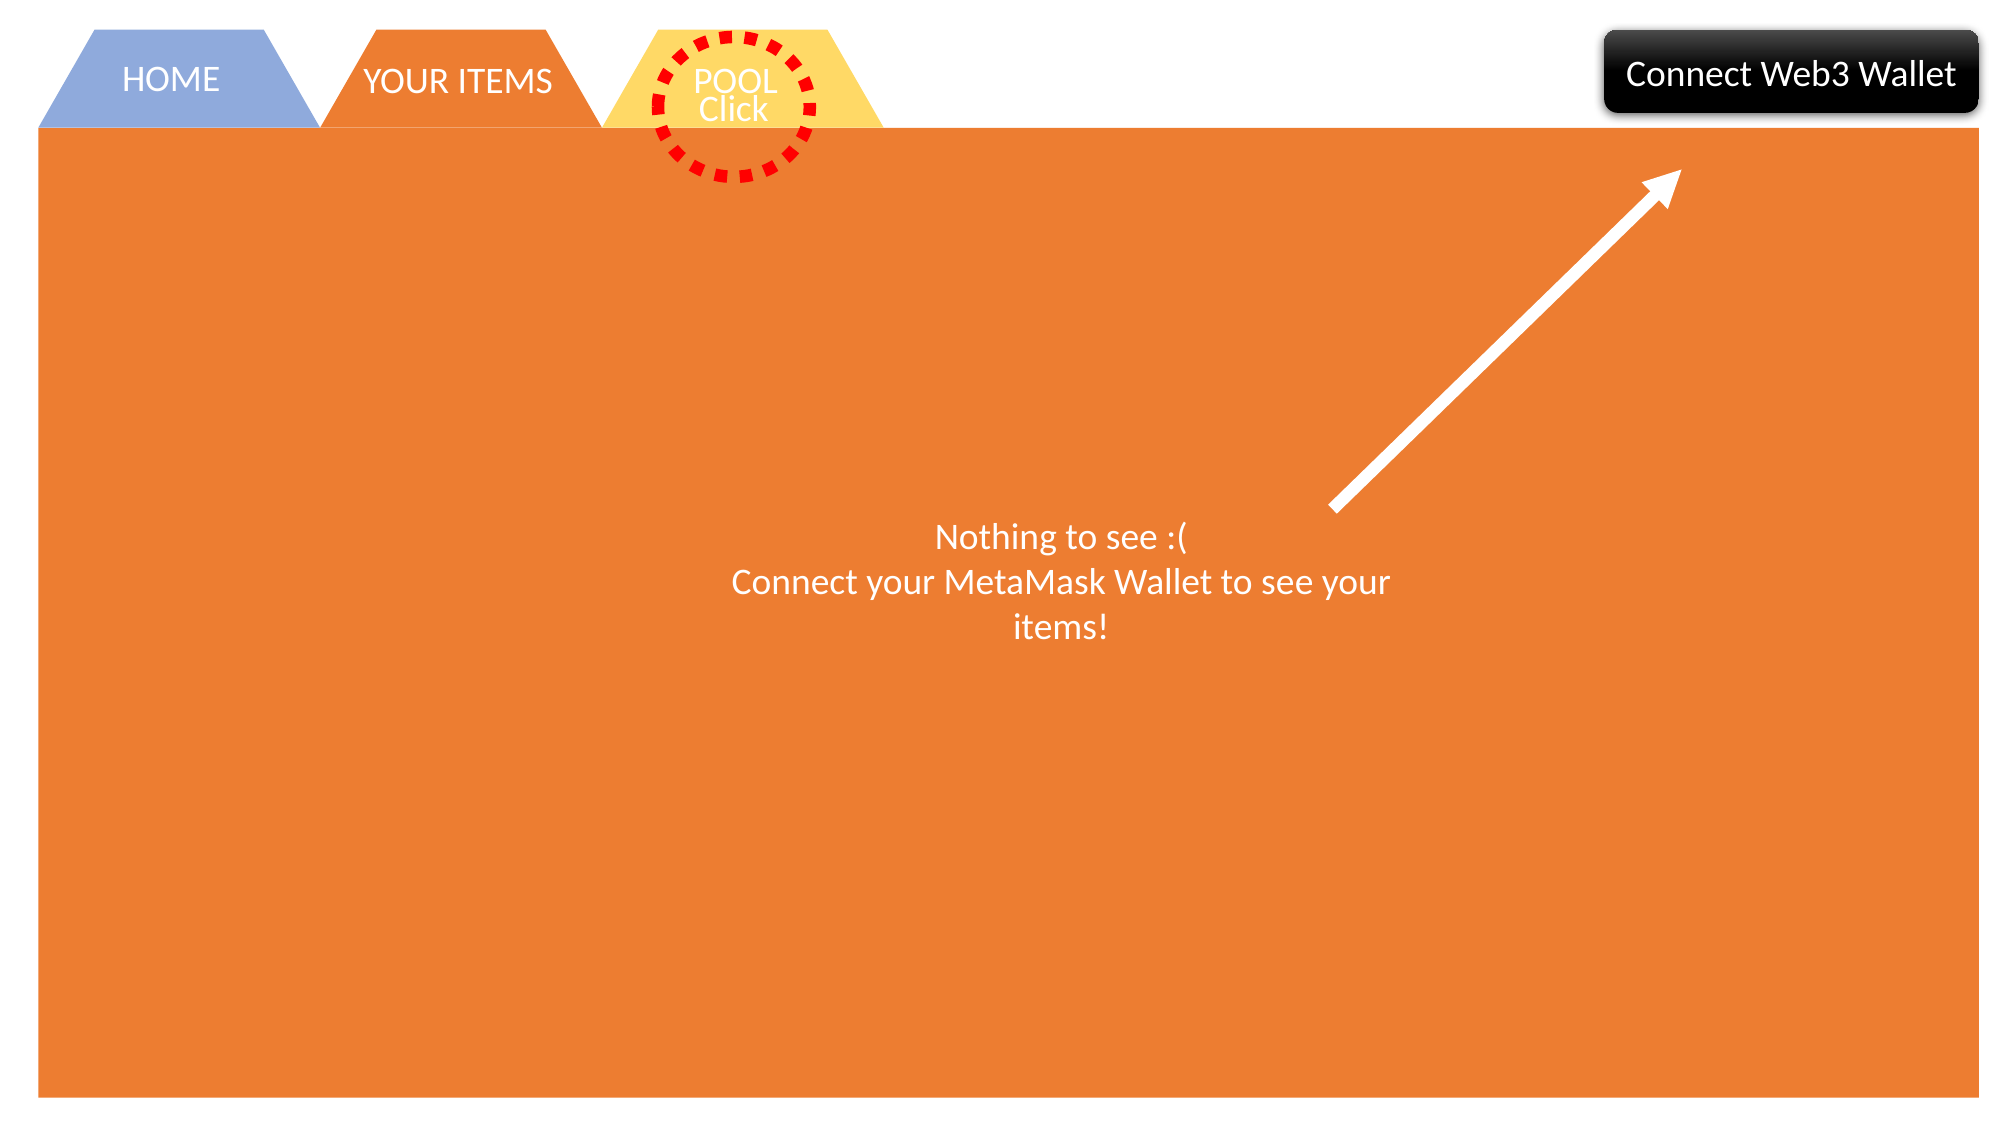

Connect Web3 Wallet
Click
HOME
YOUR ITEMS
POOL

Nothing to see :(
Connect your MetaMask Wallet to see your items!